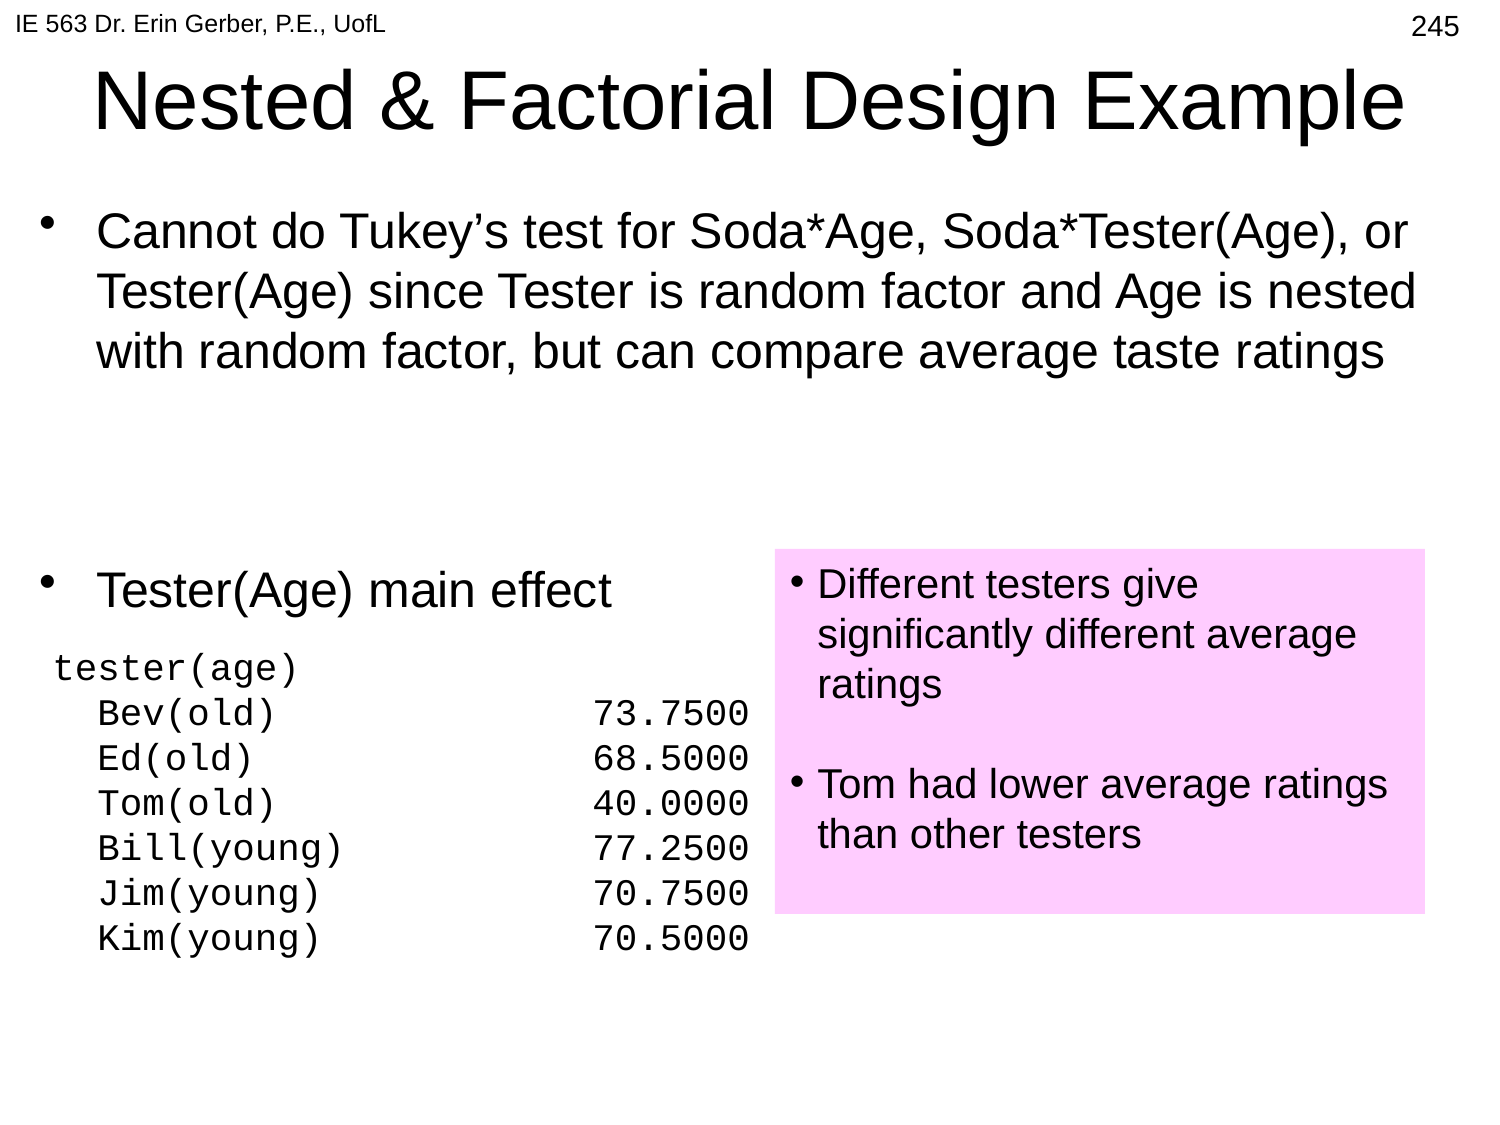

IE 563 Dr. Erin Gerber, P.E., UofL
245
# Nested & Factorial Design Example
Cannot do Tukey’s test for Soda*Age, Soda*Tester(Age), or Tester(Age) since Tester is random factor and Age is nested with random factor, but can compare average taste ratings

Tester(Age) main effect

Different testers give significantly different average ratings

Tom had lower average ratings than other testers

tester(age)
  Bev(old)              73.7500
  Ed(old)               68.5000
  Tom(old)              40.0000
  Bill(young)           77.2500
  Jim(young)            70.7500
  Kim(young)            70.5000